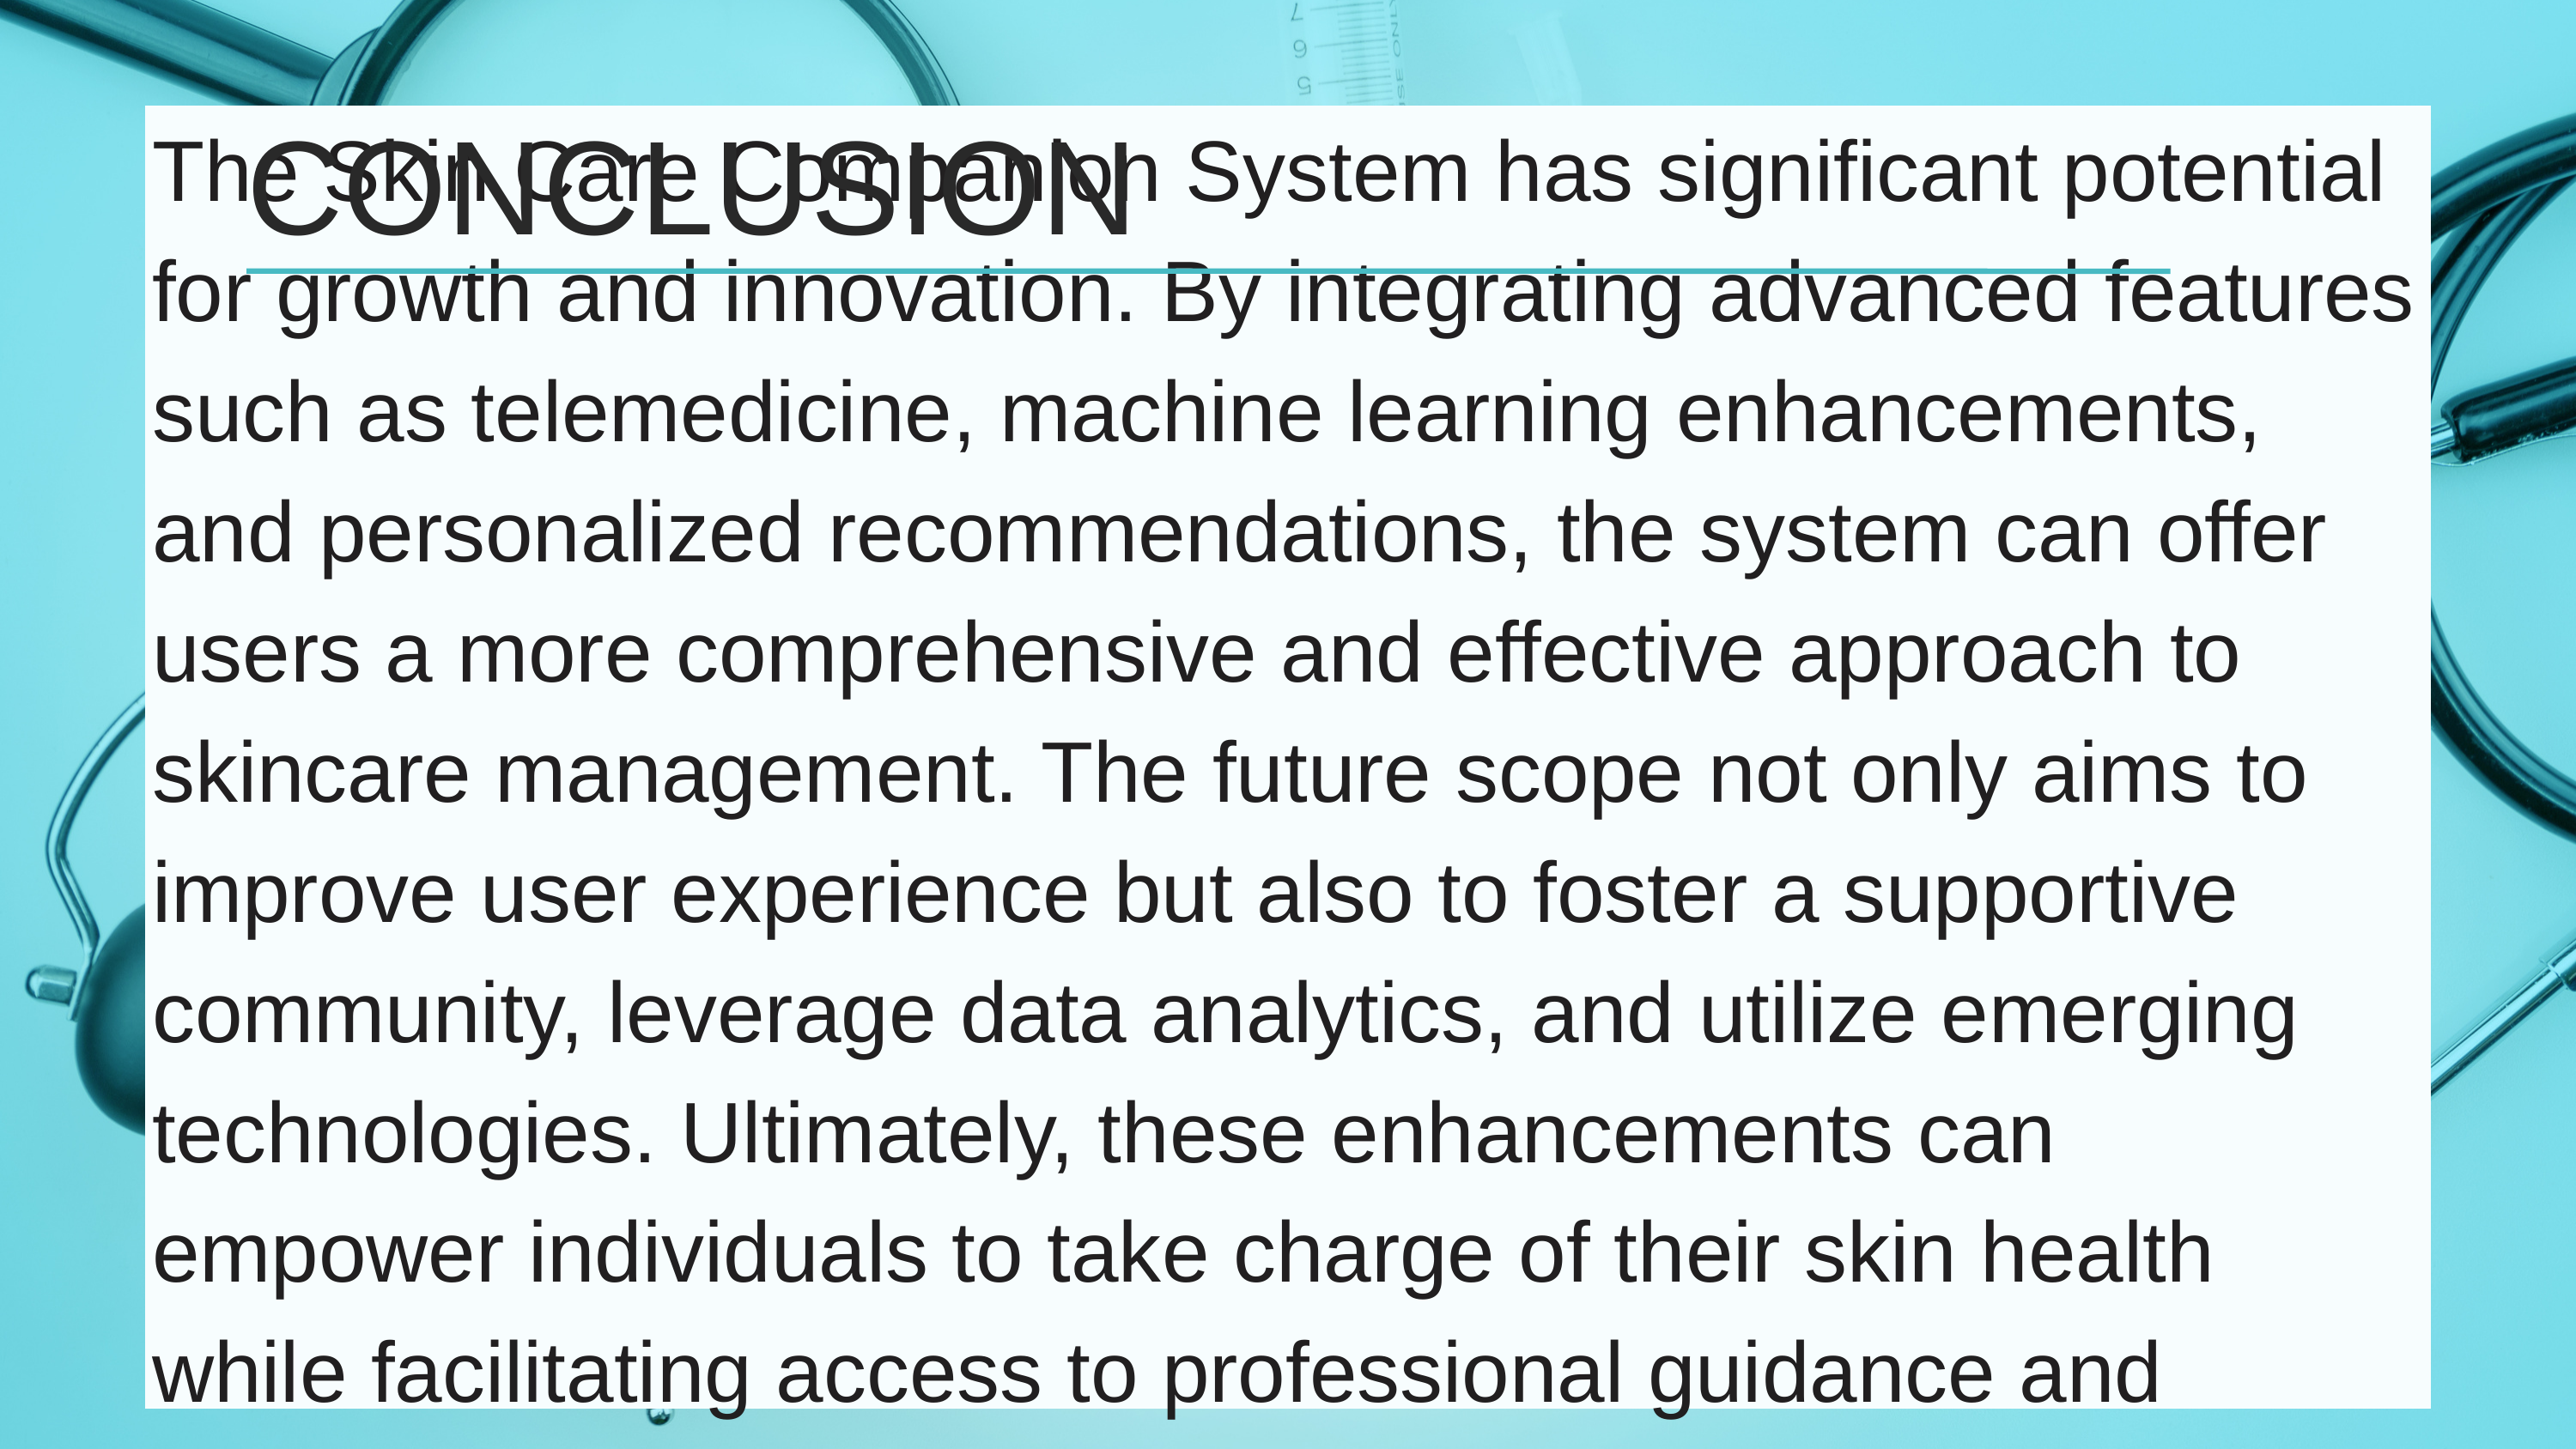

The Skin Care Companion System has significant potential for growth and innovation. By integrating advanced features such as telemedicine, machine learning enhancements, and personalized recommendations, the system can offer users a more comprehensive and effective approach to skincare management. The future scope not only aims to improve user experience but also to foster a supportive community, leverage data analytics, and utilize emerging technologies. Ultimately, these enhancements can empower individuals to take charge of their skin health while facilitating access to professional guidance and resources.
CONCLUSION